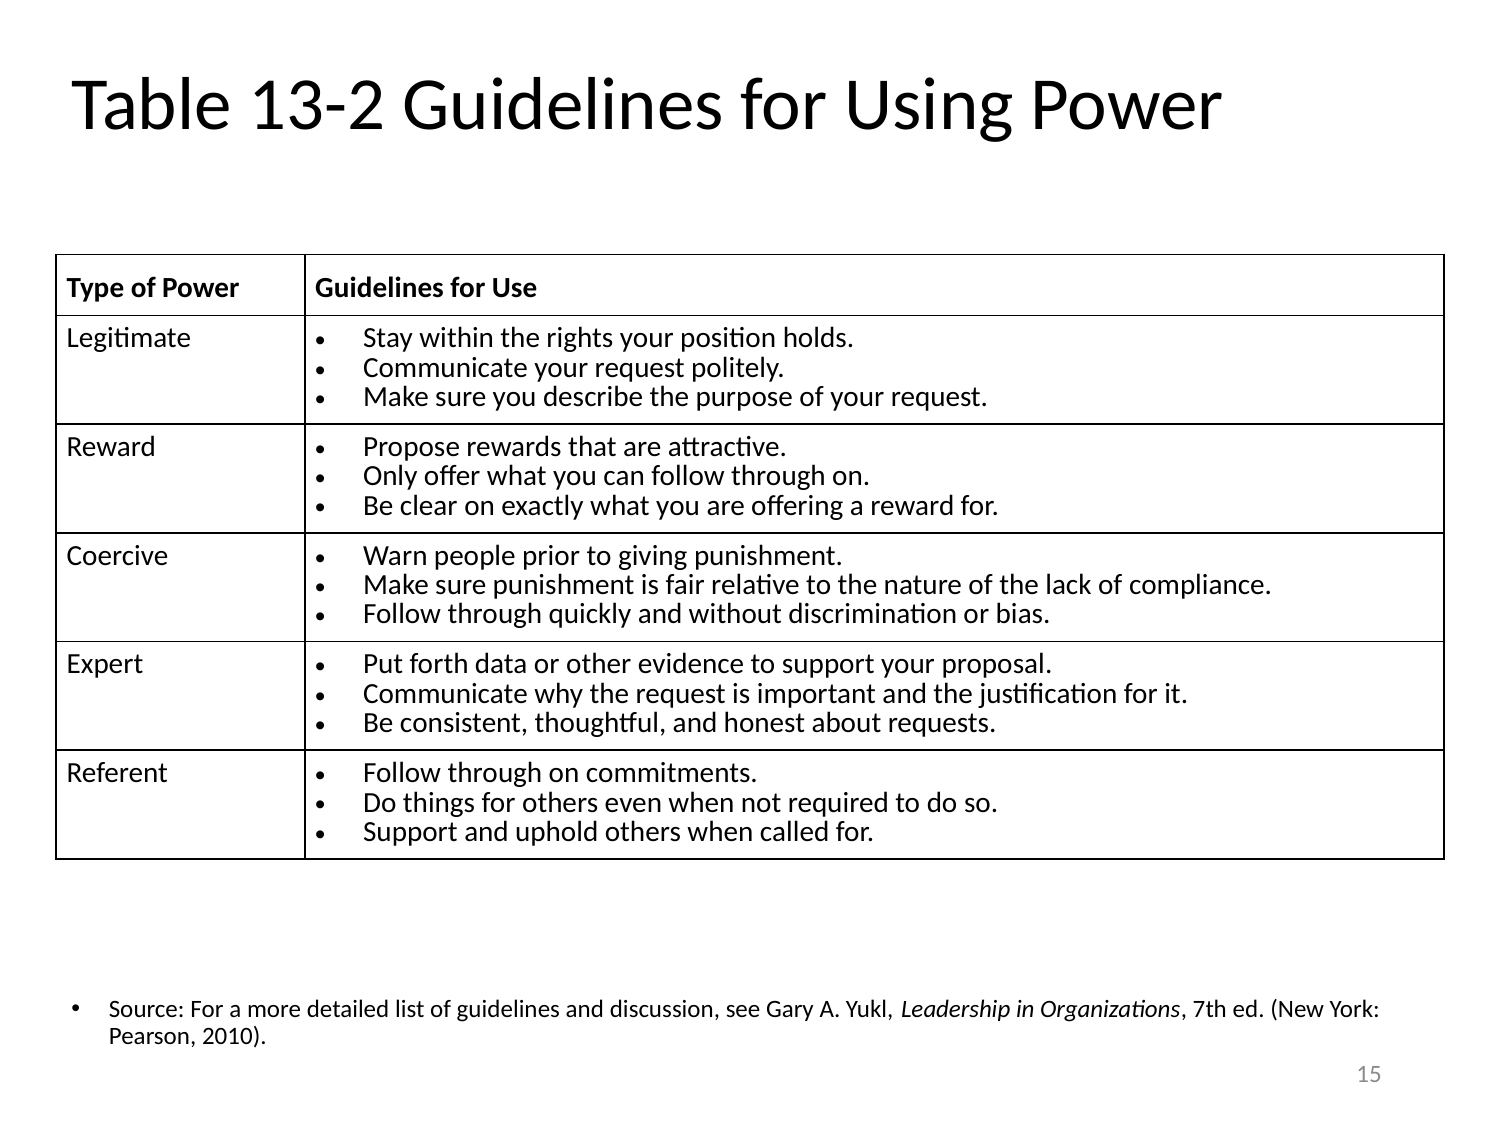

# Table 13-2 Guidelines for Using Power
| Type of Power | Guidelines for Use |
| --- | --- |
| Legitimate | Stay within the rights your position holds. Communicate your request politely. Make sure you describe the purpose of your request. |
| Reward | Propose rewards that are attractive. Only offer what you can follow through on. Be clear on exactly what you are offering a reward for. |
| Coercive | Warn people prior to giving punishment. Make sure punishment is fair relative to the nature of the lack of compliance. Follow through quickly and without discrimination or bias. |
| Expert | Put forth data or other evidence to support your proposal. Communicate why the request is important and the justification for it. Be consistent, thoughtful, and honest about requests. |
| Referent | Follow through on commitments. Do things for others even when not required to do so. Support and uphold others when called for. |
Source: For a more detailed list of guidelines and discussion, see Gary A. Yukl, Leadership in Organizations, 7th ed. (New York: Pearson, 2010).
15